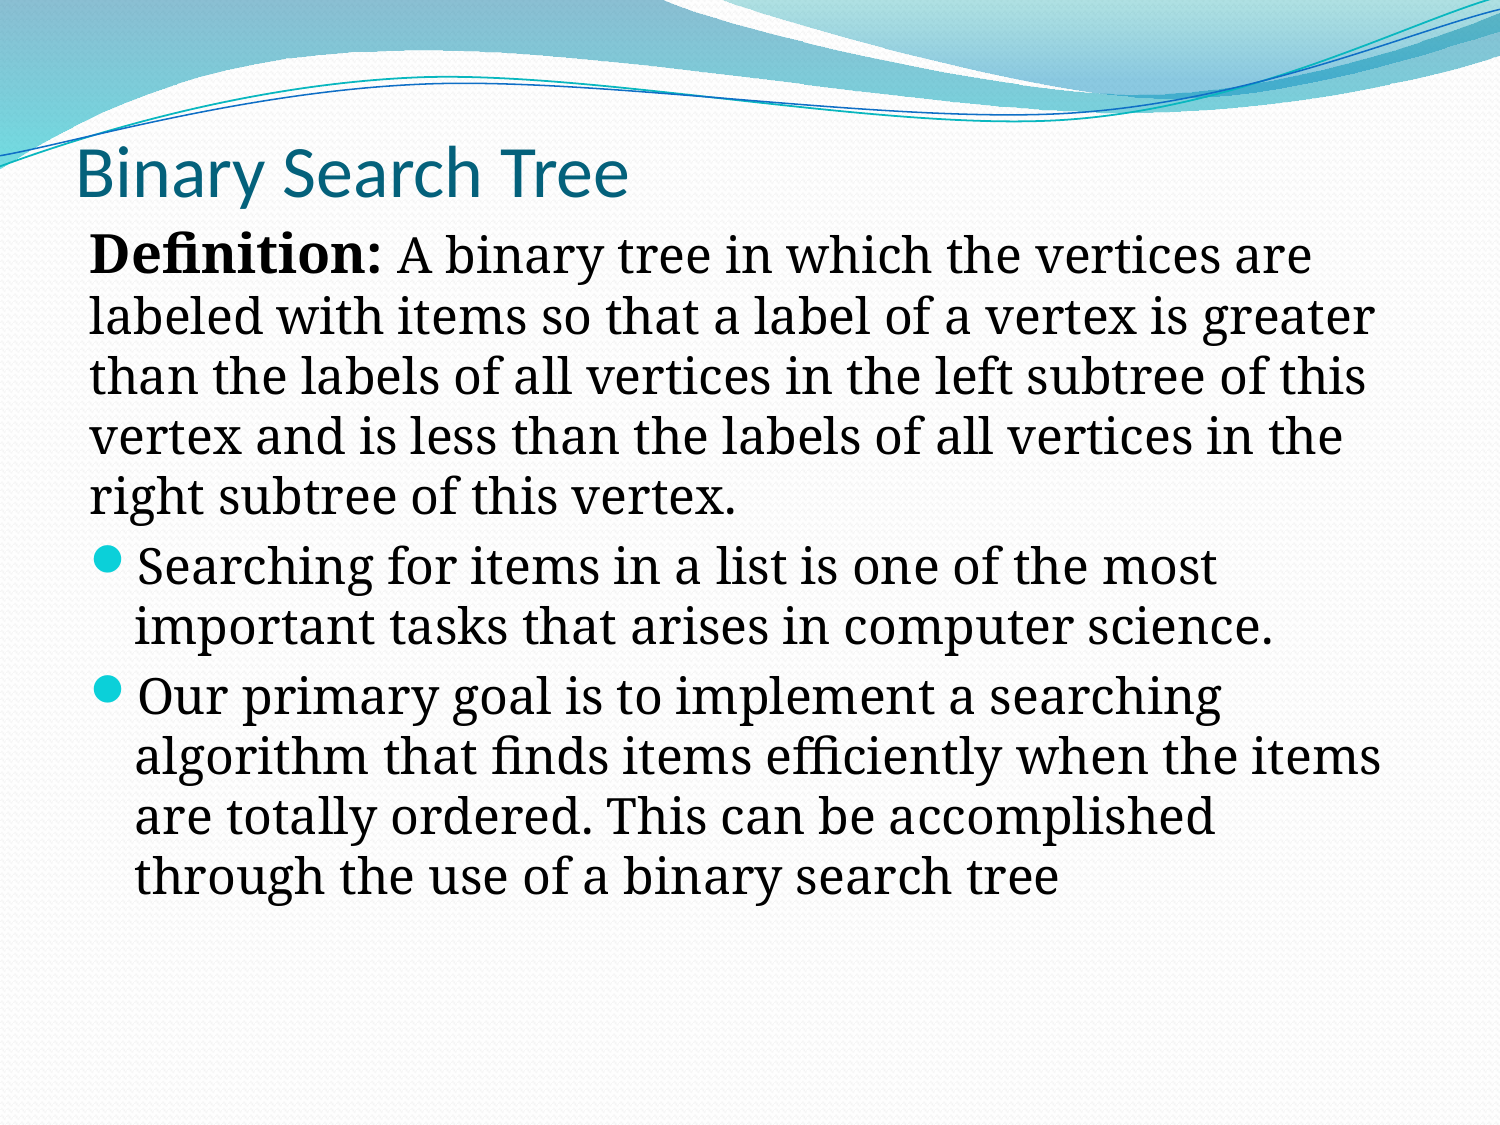

# Binary Search Tree
Definition: A binary tree in which the vertices are labeled with items so that a label of a vertex is greater than the labels of all vertices in the left subtree of this vertex and is less than the labels of all vertices in the right subtree of this vertex.
Searching for items in a list is one of the most important tasks that arises in computer science.
Our primary goal is to implement a searching algorithm that finds items efficiently when the items are totally ordered. This can be accomplished through the use of a binary search tree